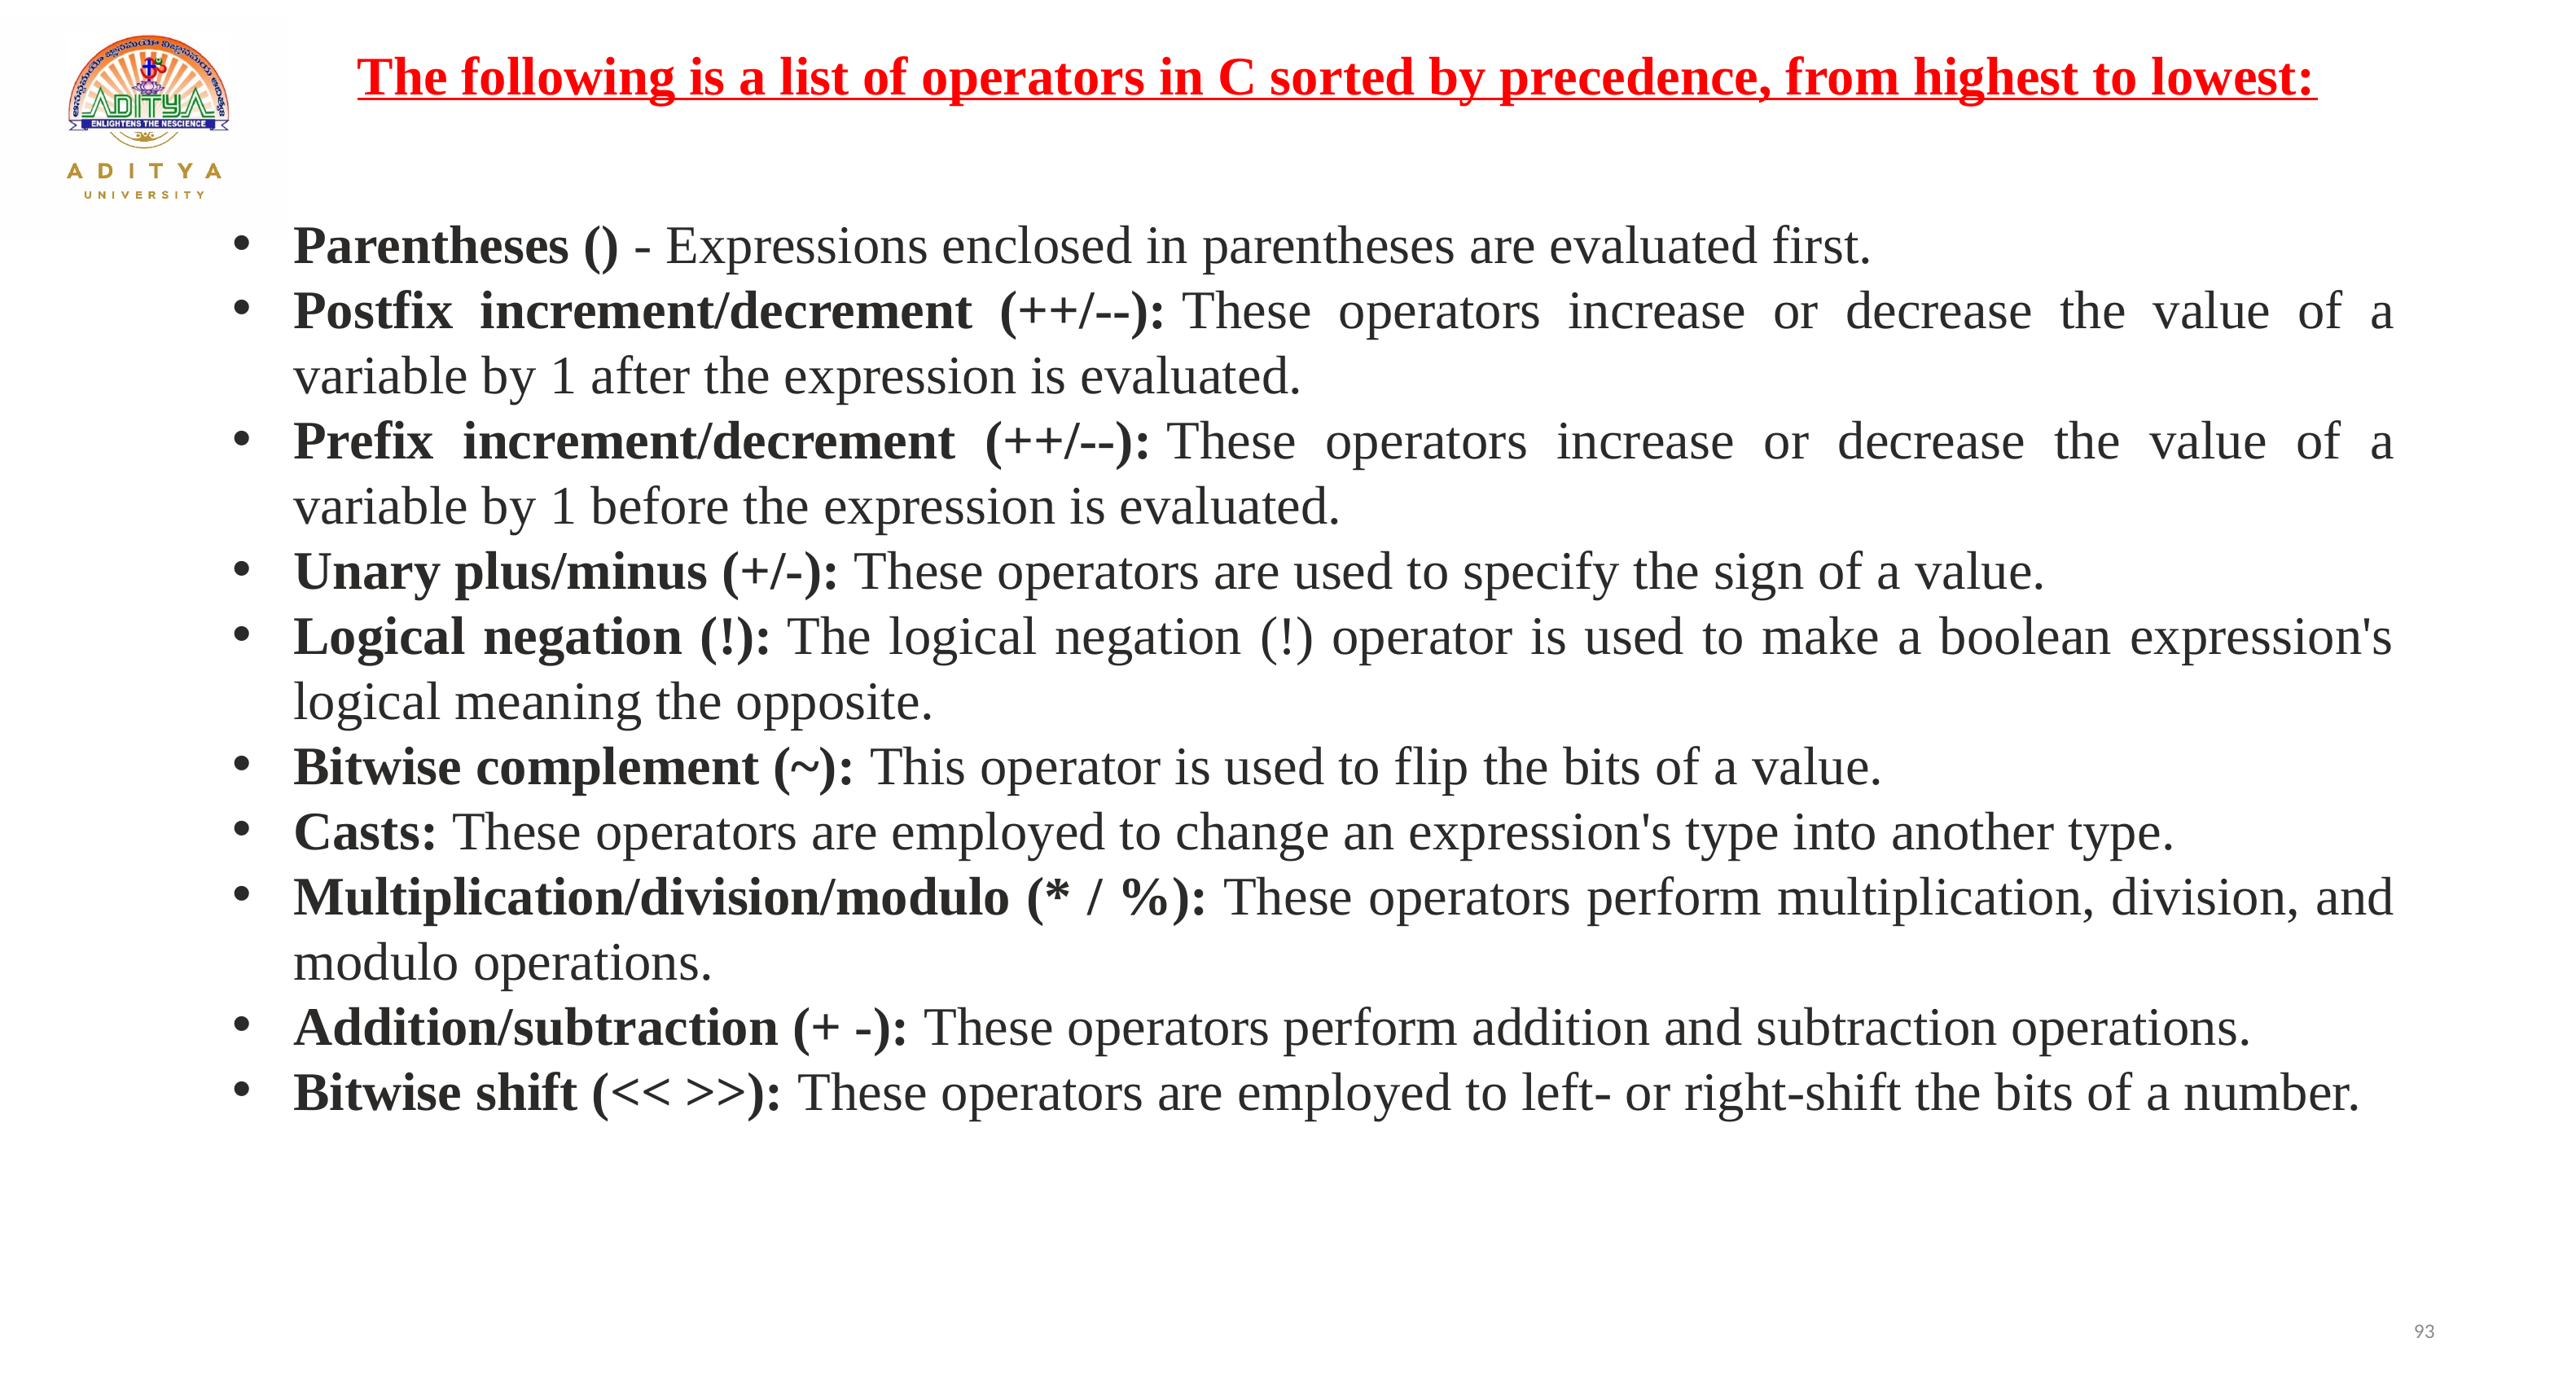

The following is a list of operators in C sorted by precedence, from highest to lowest:
Parentheses () - Expressions enclosed in parentheses are evaluated first.
Postfix increment/decrement (++/--): These operators increase or decrease the value of a variable by 1 after the expression is evaluated.
Prefix increment/decrement (++/--): These operators increase or decrease the value of a variable by 1 before the expression is evaluated.
Unary plus/minus (+/-): These operators are used to specify the sign of a value.
Logical negation (!): The logical negation (!) operator is used to make a boolean expression's logical meaning the opposite.
Bitwise complement (~): This operator is used to flip the bits of a value.
Casts: These operators are employed to change an expression's type into another type.
Multiplication/division/modulo (* / %): These operators perform multiplication, division, and modulo operations.
Addition/subtraction (+ -): These operators perform addition and subtraction operations.
Bitwise shift (<< >>): These operators are employed to left- or right-shift the bits of a number.

93